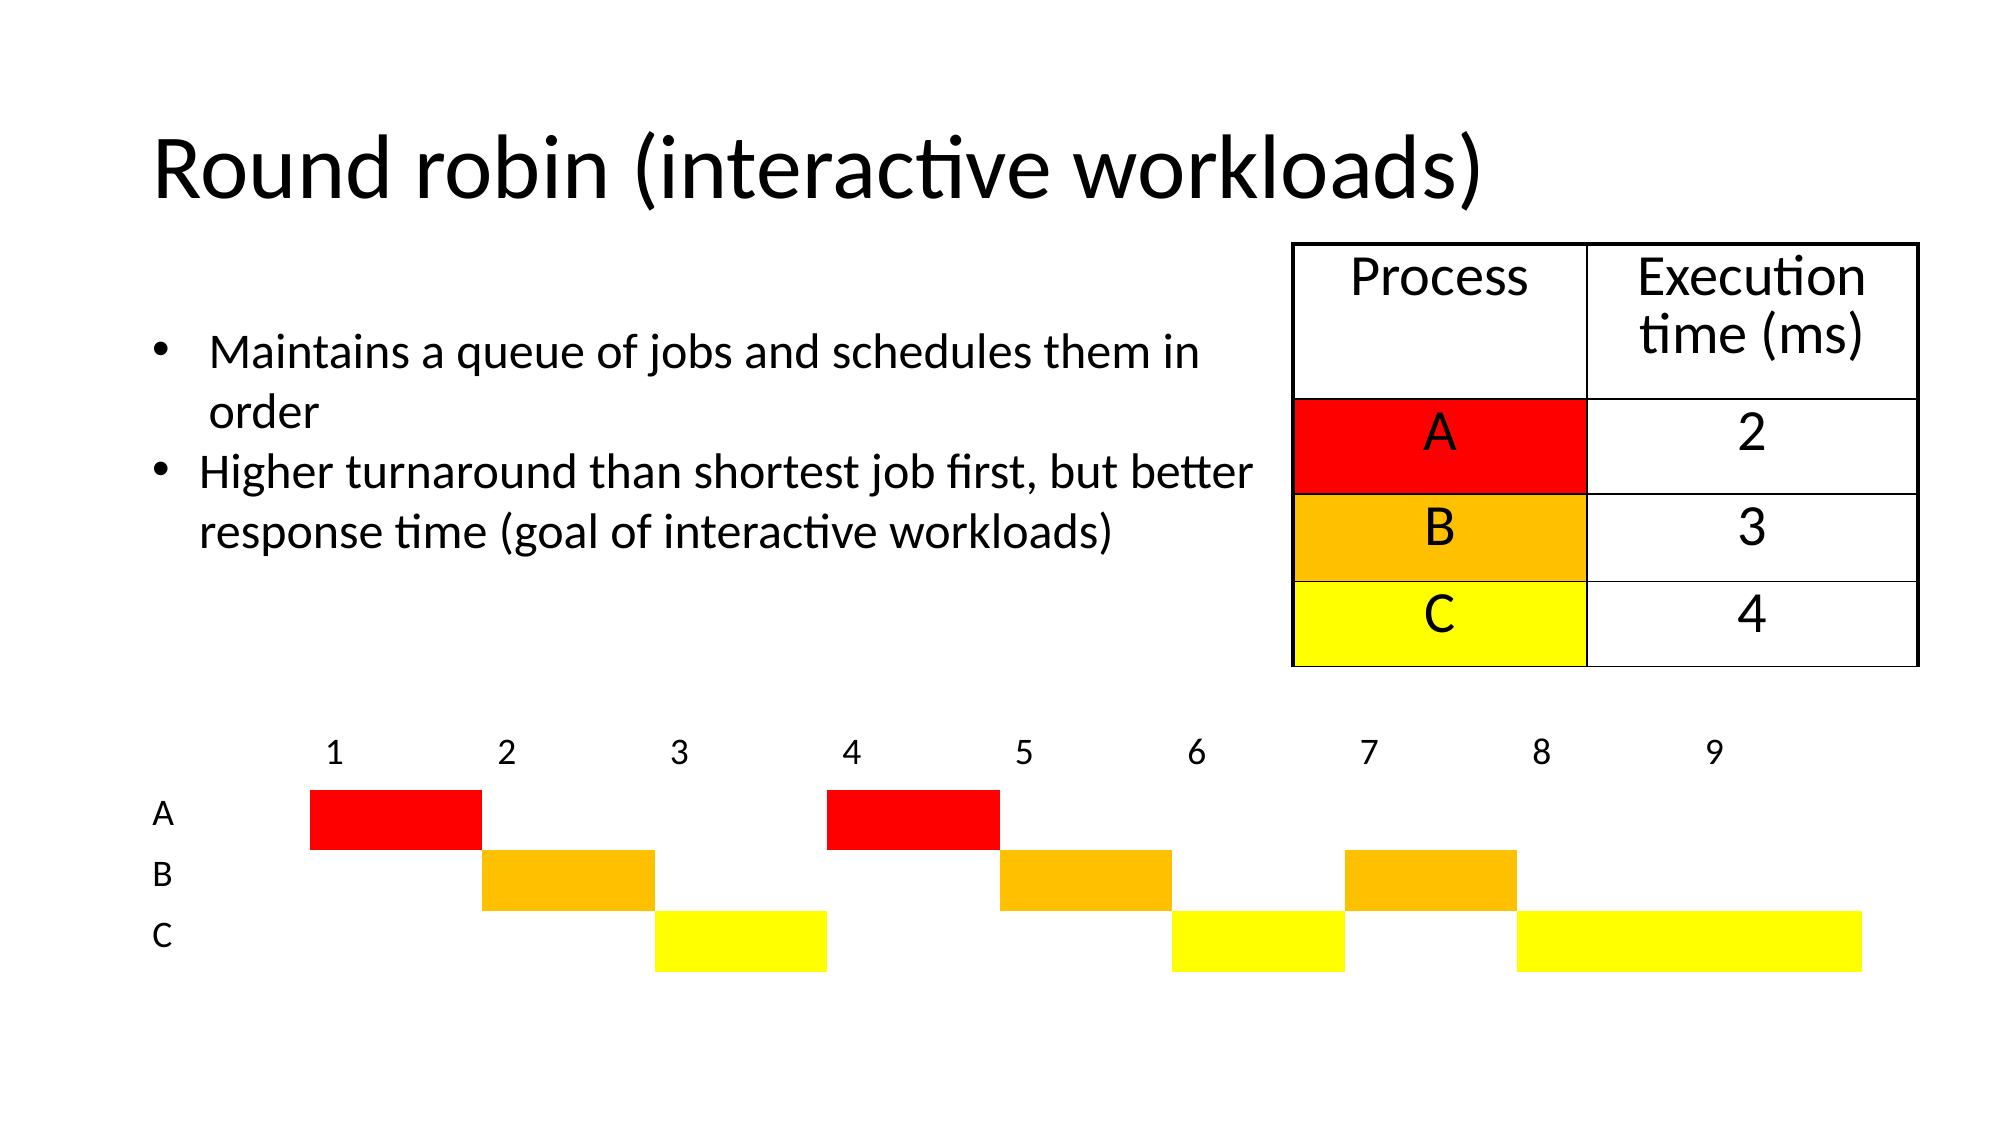

# Round robin (interactive workloads)
| Process | Execution time (ms) |
| --- | --- |
| A | 2 |
| B | 3 |
| C | 4 |
Maintains a queue of jobs and schedules them in order
Higher turnaround than shortest job first, but better response time (goal of interactive workloads)

|  | 1 | 2 | 3 | 4 | 5 | 6 | 7 | 8 | 9 |
| --- | --- | --- | --- | --- | --- | --- | --- | --- | --- |
| A |  |  |  |  |  |  |  |  |  |
| B |  |  |  |  |  |  |  |  |  |
| C |  |  |  |  |  |  |  |  |  |